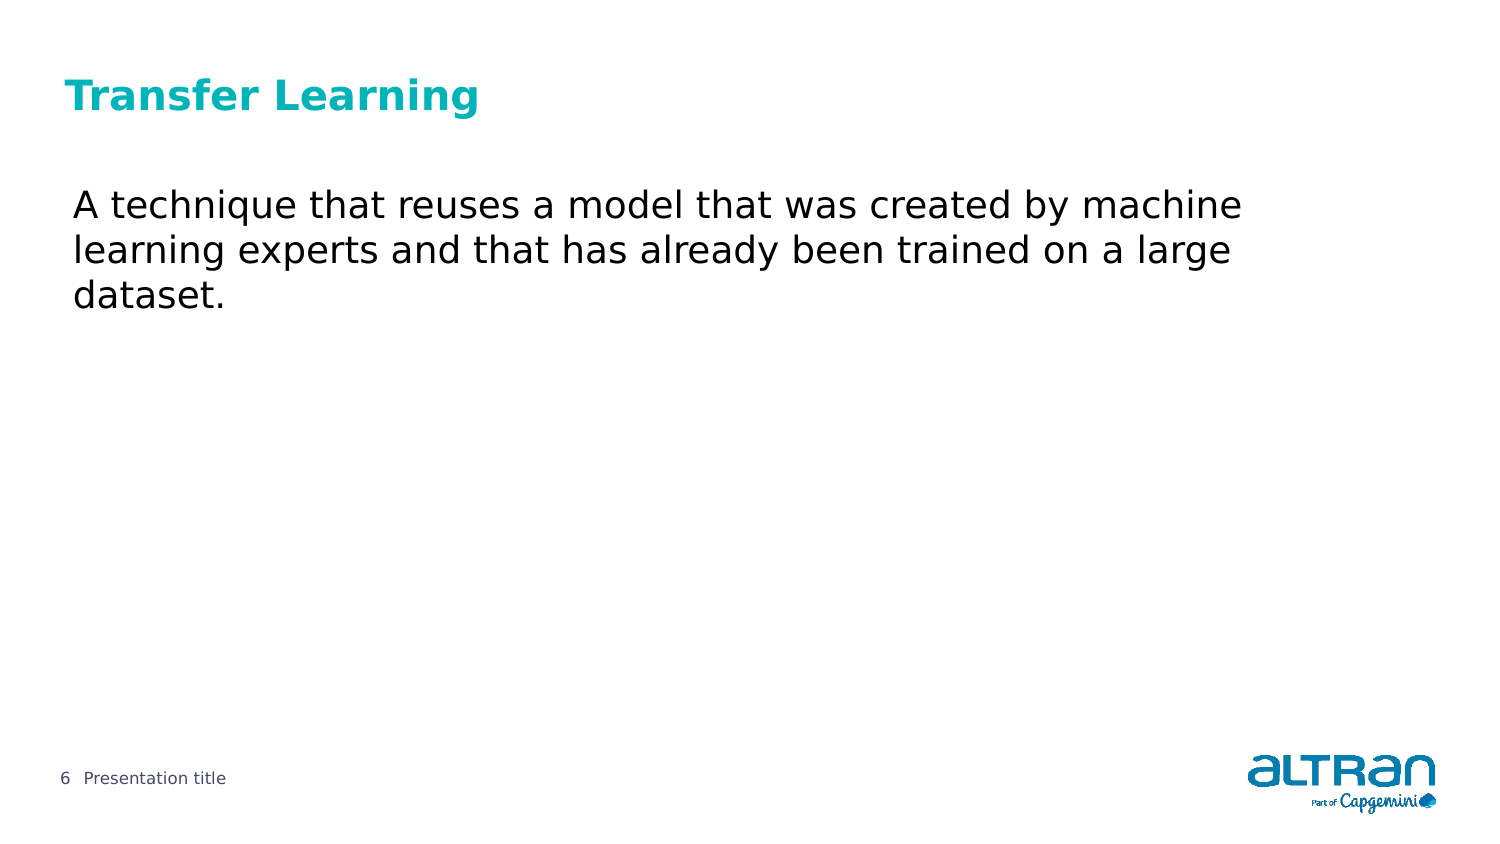

Transfer Learning
A technique that reuses a model that was created by machine learning experts and that has already been trained on a large dataset.
6
Presentation title
Date